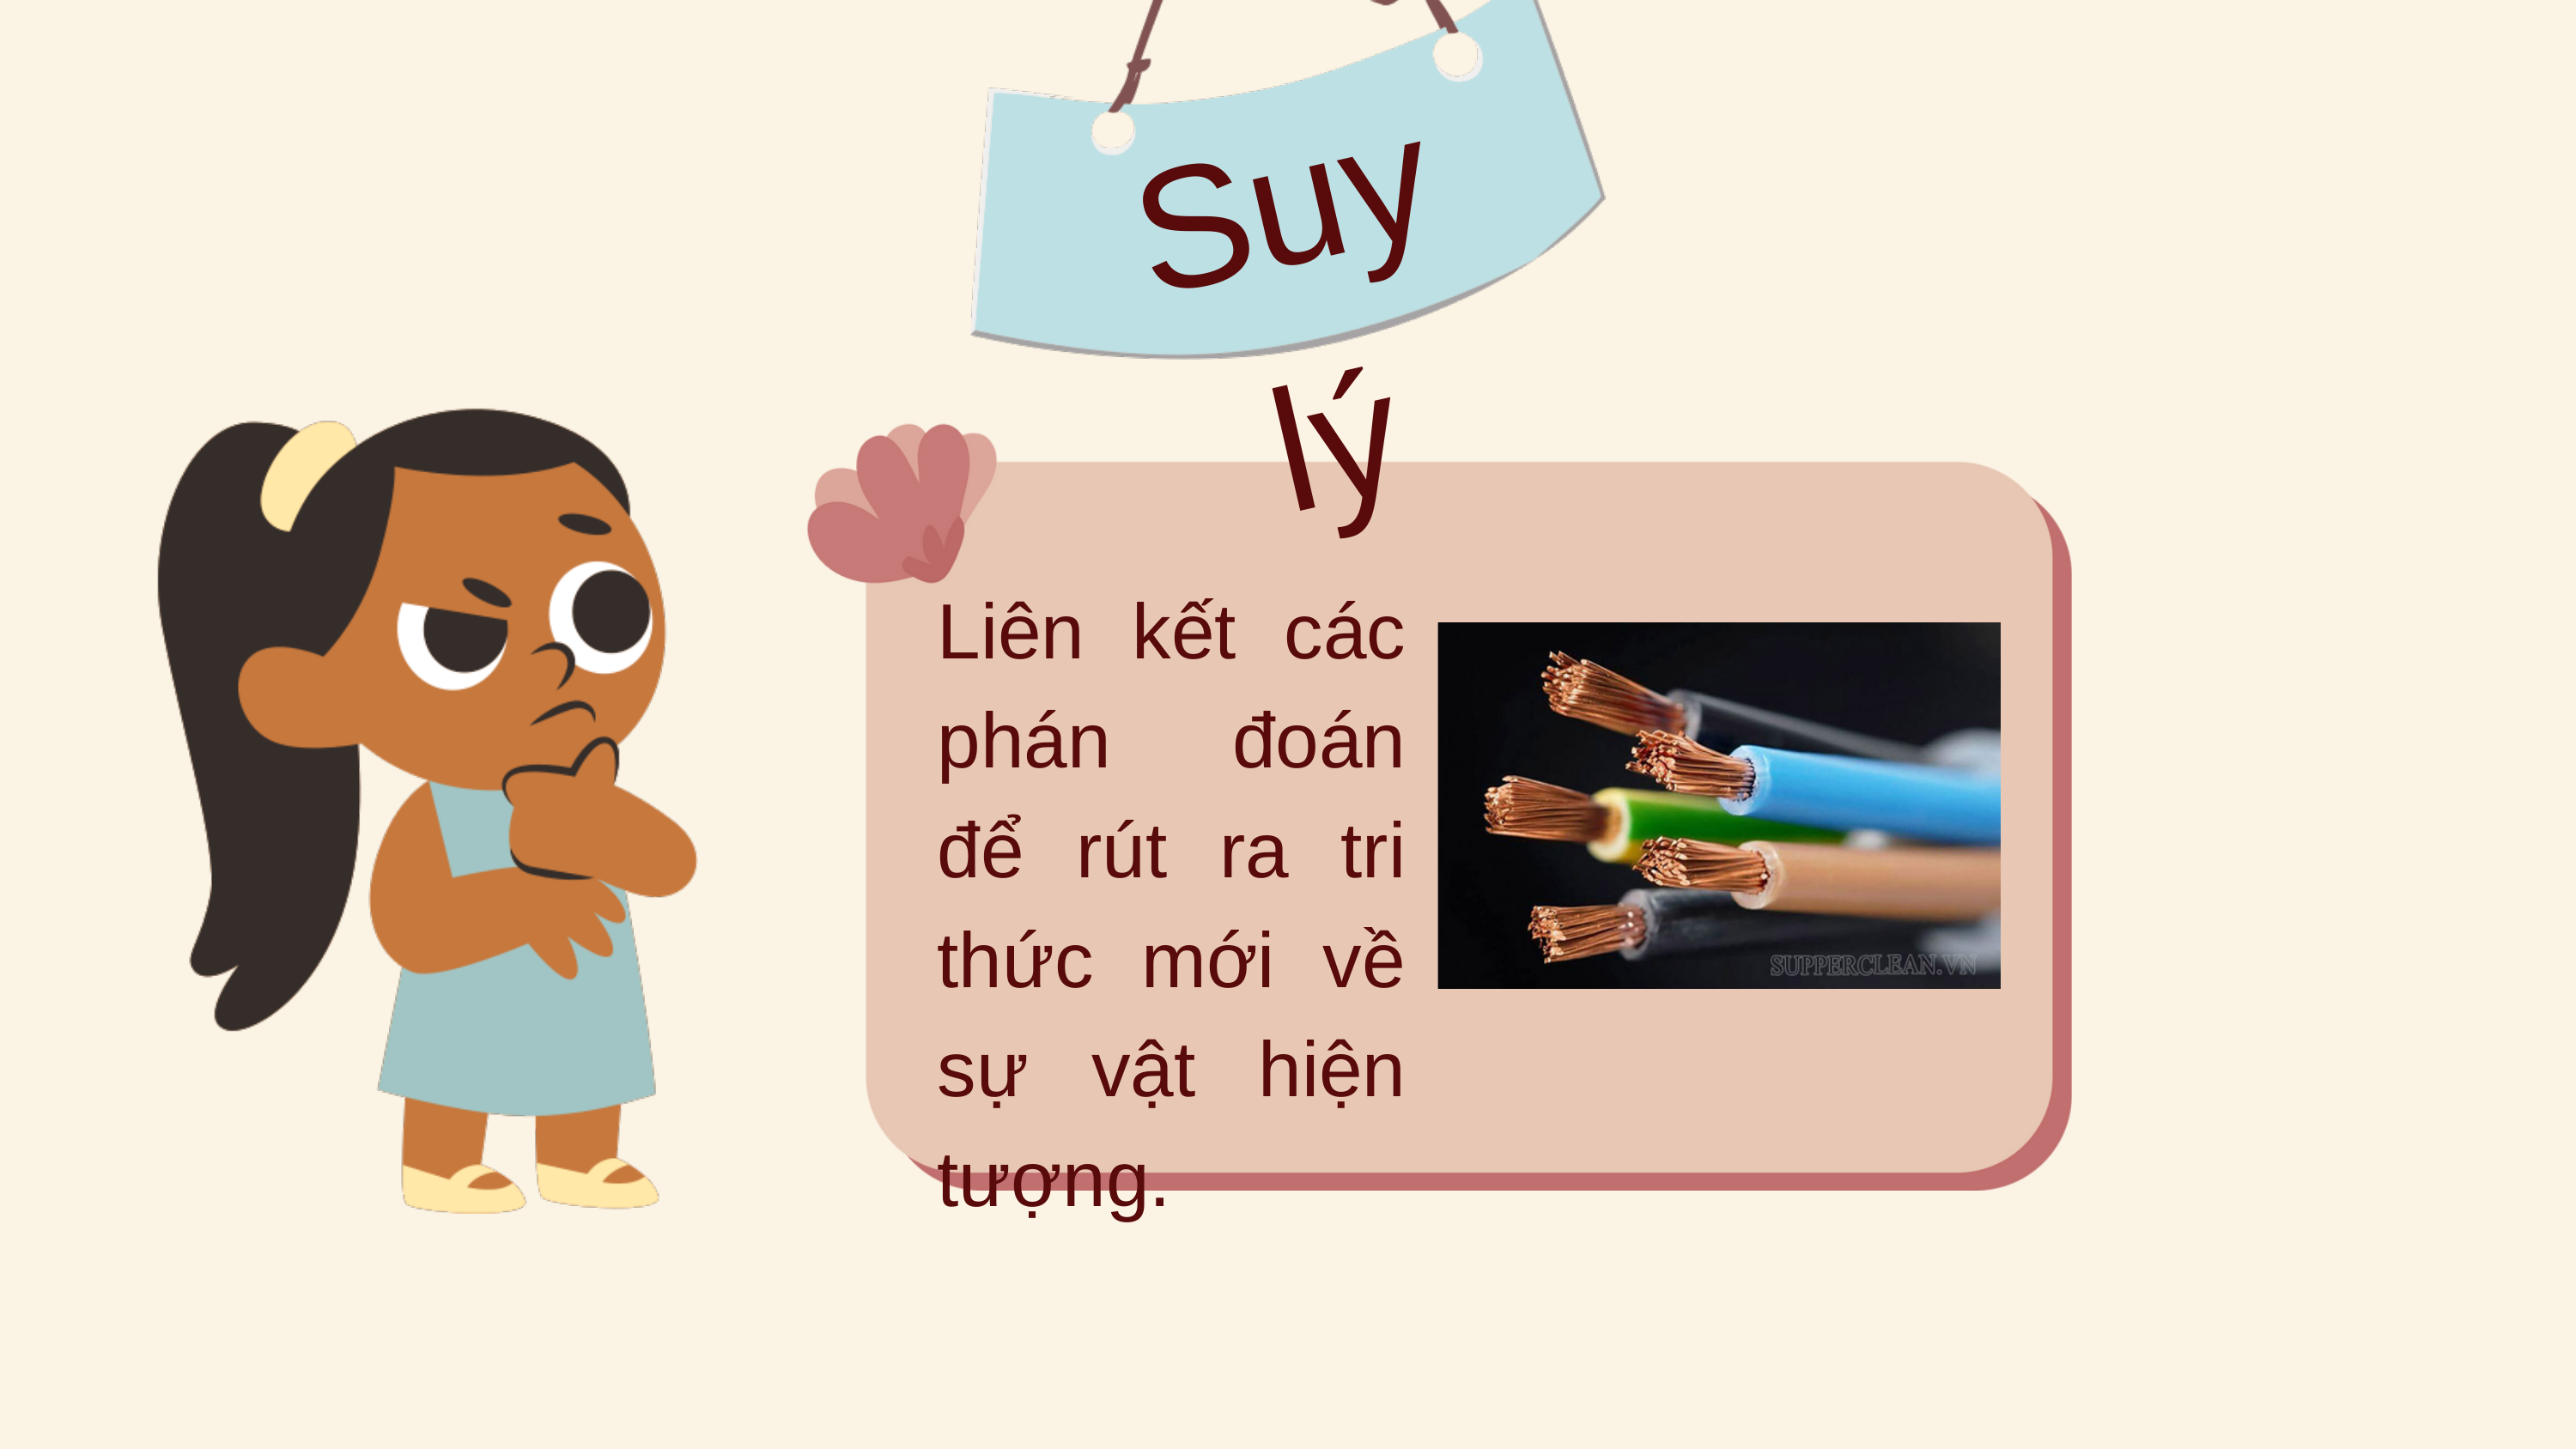

Suy lý

Liên kết các phán đoán để rút ra tri thức mới về sự vật hiện tượng.